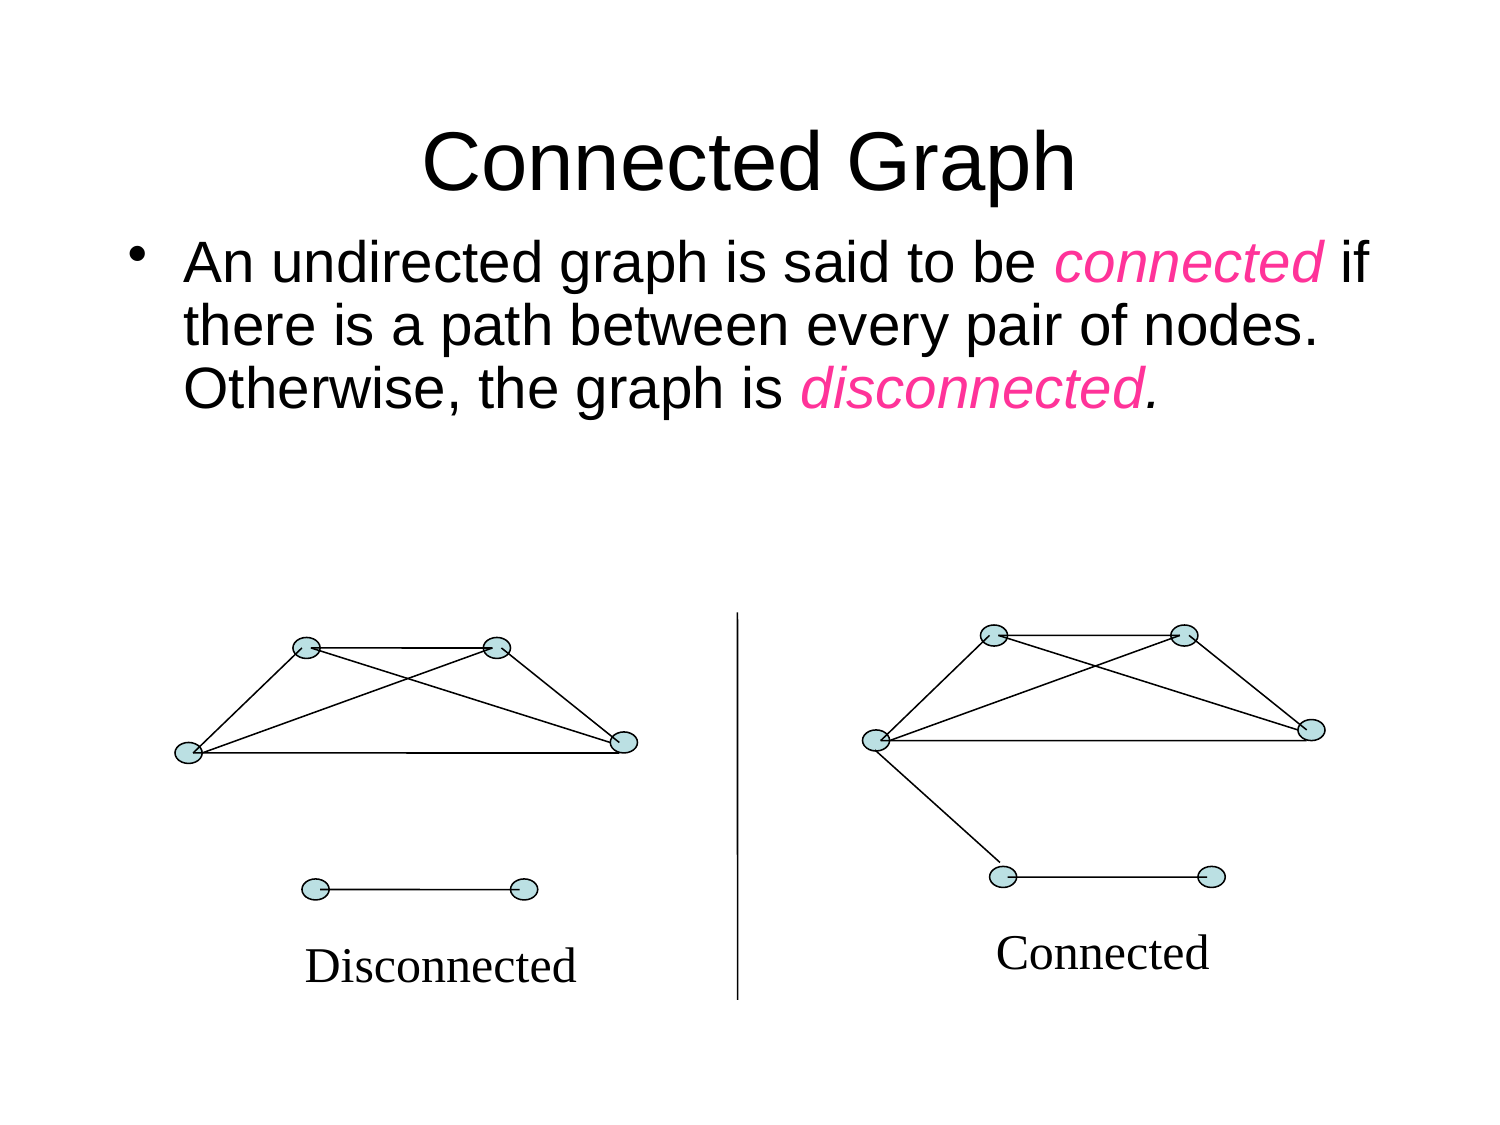

# Connected Graph
An undirected graph is said to be connected if there is a path between every pair of nodes. Otherwise, the graph is disconnected.

Connected
Disconnected